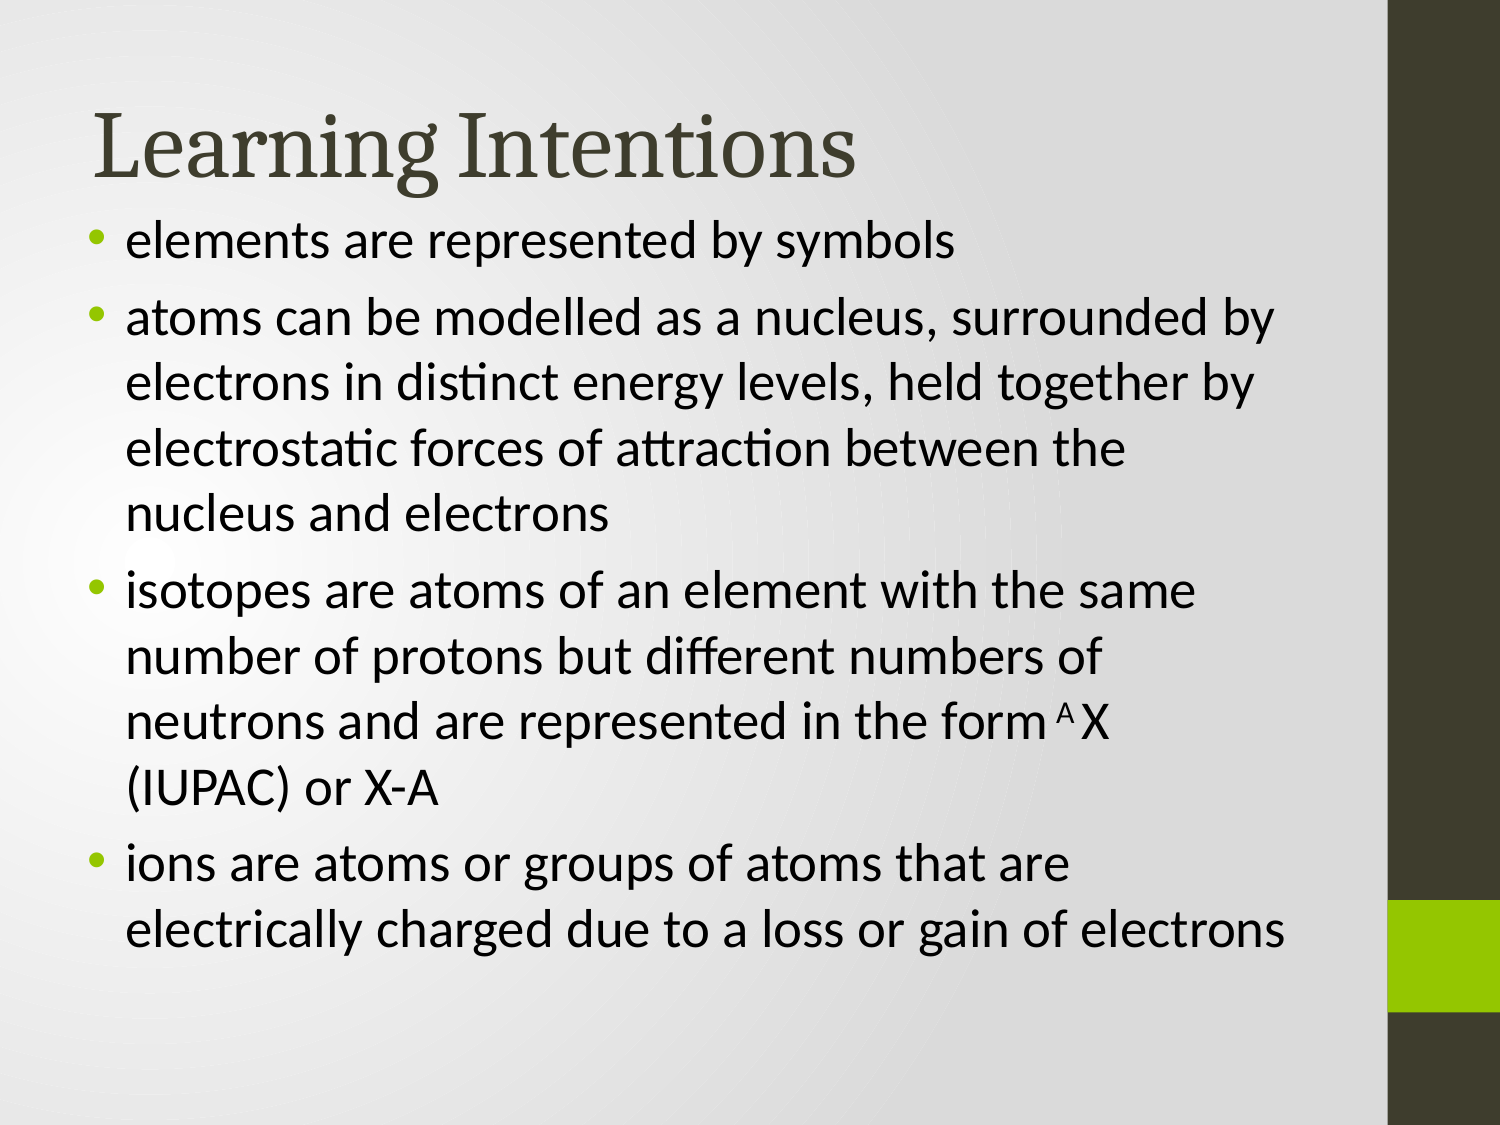

# Learning Intentions
elements are represented by symbols
atoms can be modelled as a nucleus, surrounded by electrons in distinct energy levels, held together by electrostatic forces of attraction between the nucleus and electrons
isotopes are atoms of an element with the same number of protons but different numbers of neutrons and are represented in the form A X (IUPAC) or X-A
ions are atoms or groups of atoms that are electrically charged due to a loss or gain of electrons